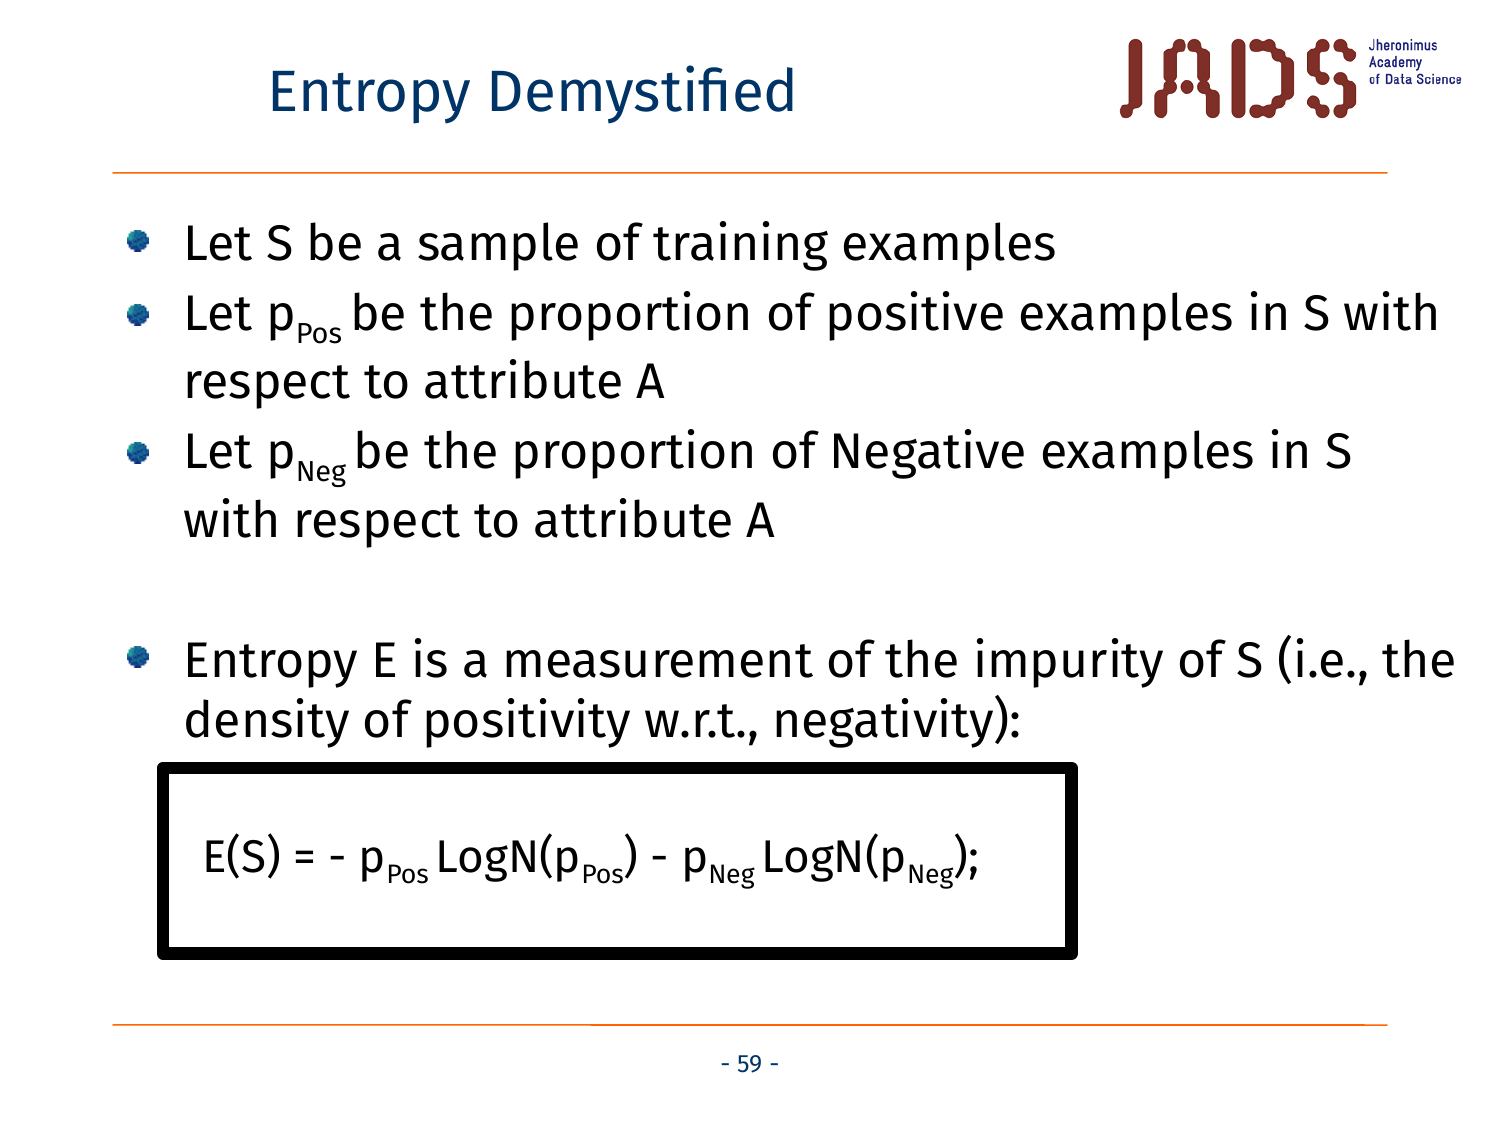

# Entropy Demystified
Let S be a sample of training examples
Let pPos be the proportion of positive examples in S with respect to attribute A
Let pNeg be the proportion of Negative examples in S with respect to attribute A

Entropy E is a measurement of the impurity of S (i.e., the density of positivity w.r.t., negativity):

E(S) = - pPos LogN(pPos) - pNeg LogN(pNeg);

- 59 -